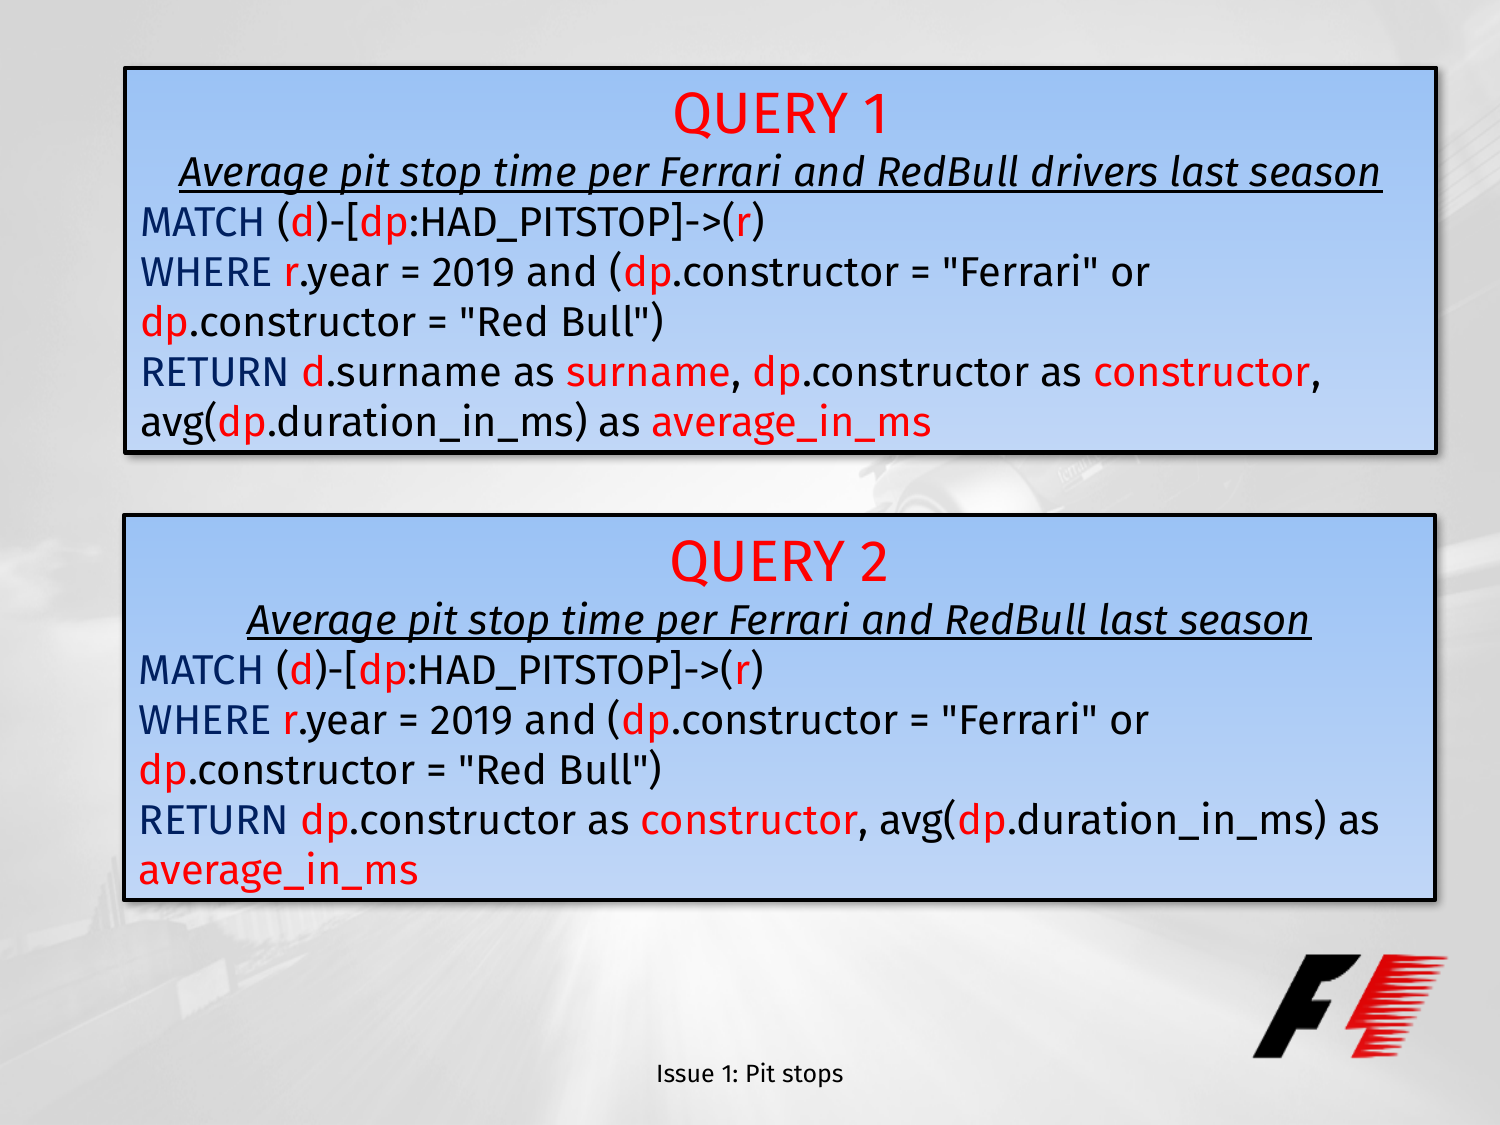

QUERY 1
Average pit stop time per Ferrari and RedBull drivers last season
MATCH (d)-[dp:HAD_PITSTOP]->(r)
WHERE r.year = 2019 and (dp.constructor = "Ferrari" or dp.constructor = "Red Bull")
RETURN d.surname as surname, dp.constructor as constructor, avg(dp.duration_in_ms) as average_in_ms
QUERY 2
Average pit stop time per Ferrari and RedBull last season
MATCH (d)-[dp:HAD_PITSTOP]->(r)
WHERE r.year = 2019 and (dp.constructor = "Ferrari" or dp.constructor = "Red Bull")
RETURN dp.constructor as constructor, avg(dp.duration_in_ms) as average_in_ms
Issue 1: Pit stops